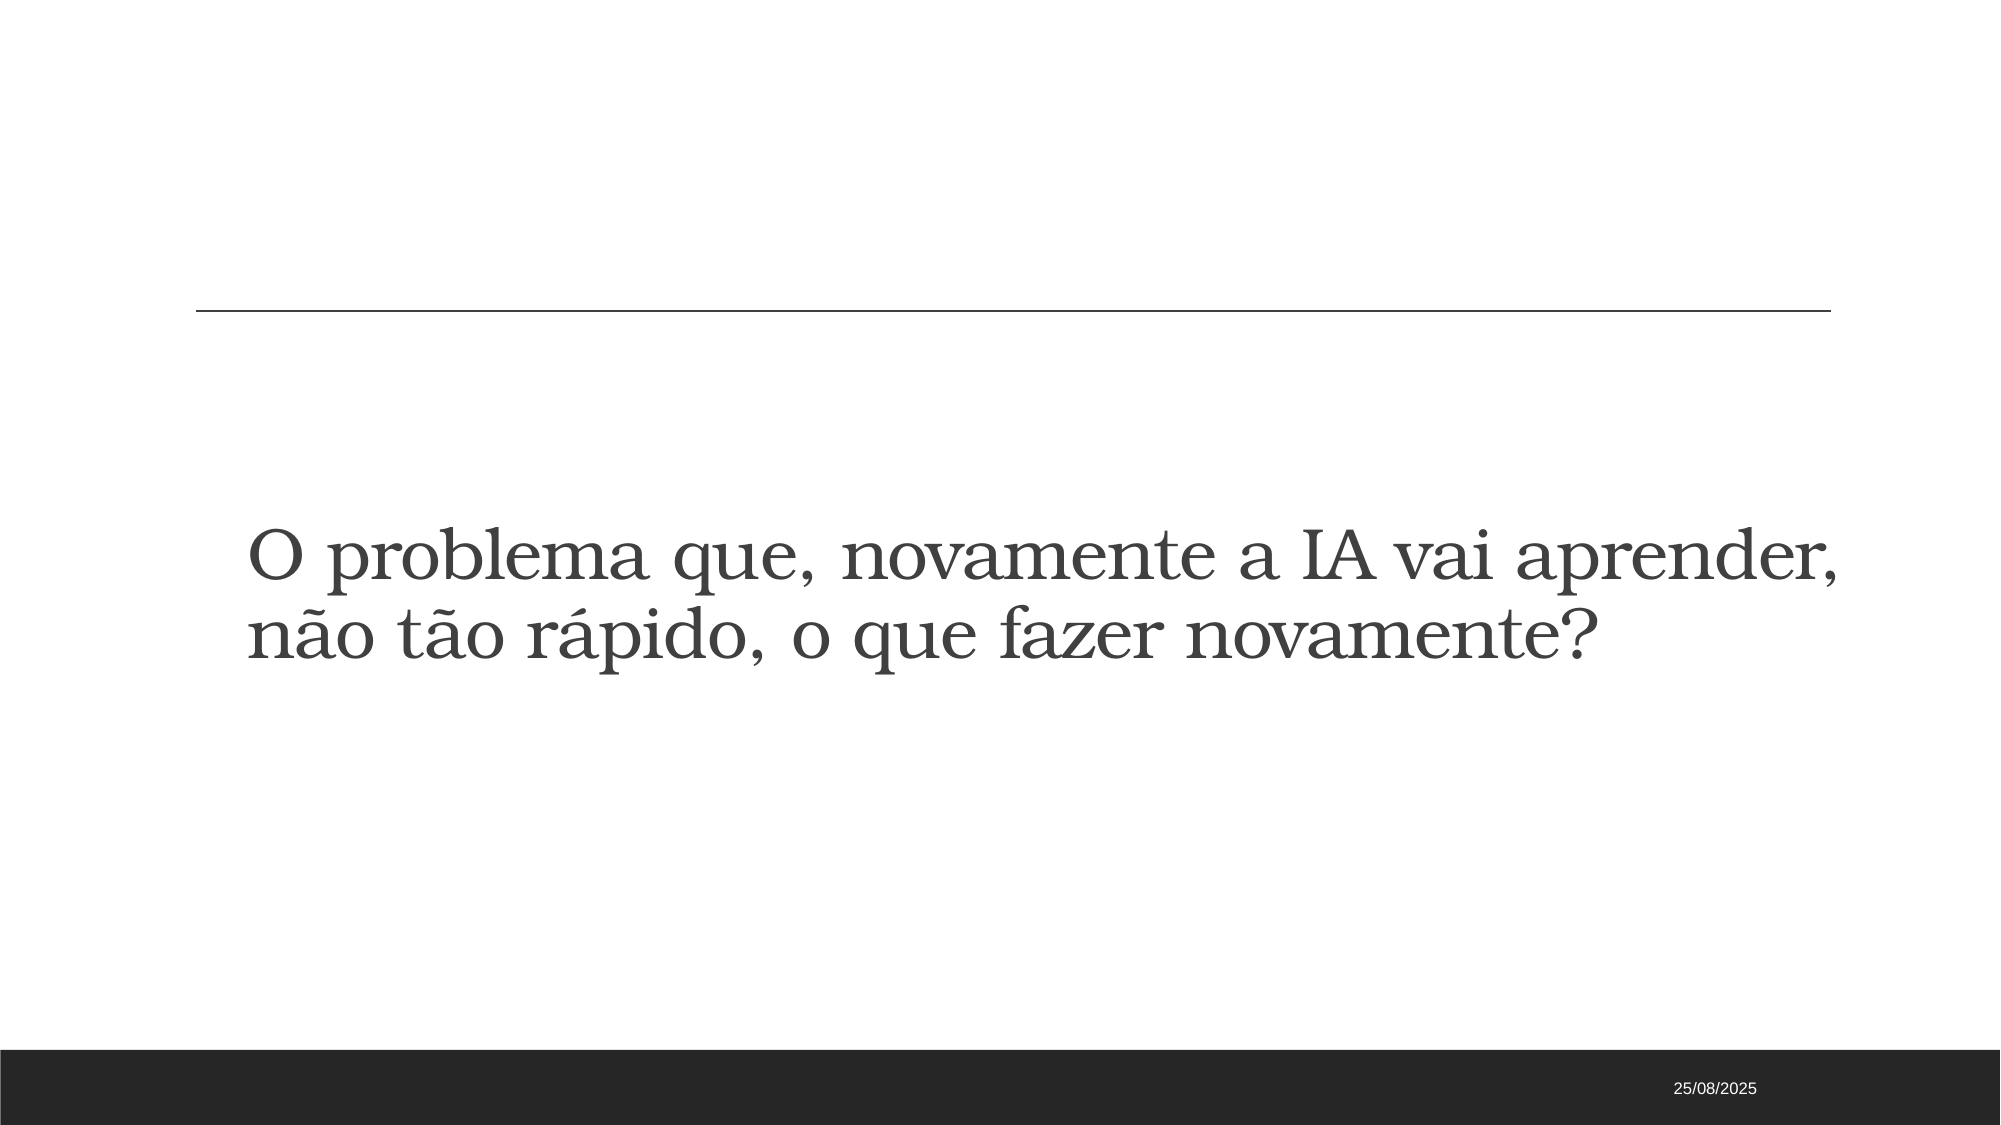

# O problema que, novamente a IA vai aprender, não tão rápido, o que fazer novamente?
25/08/2025